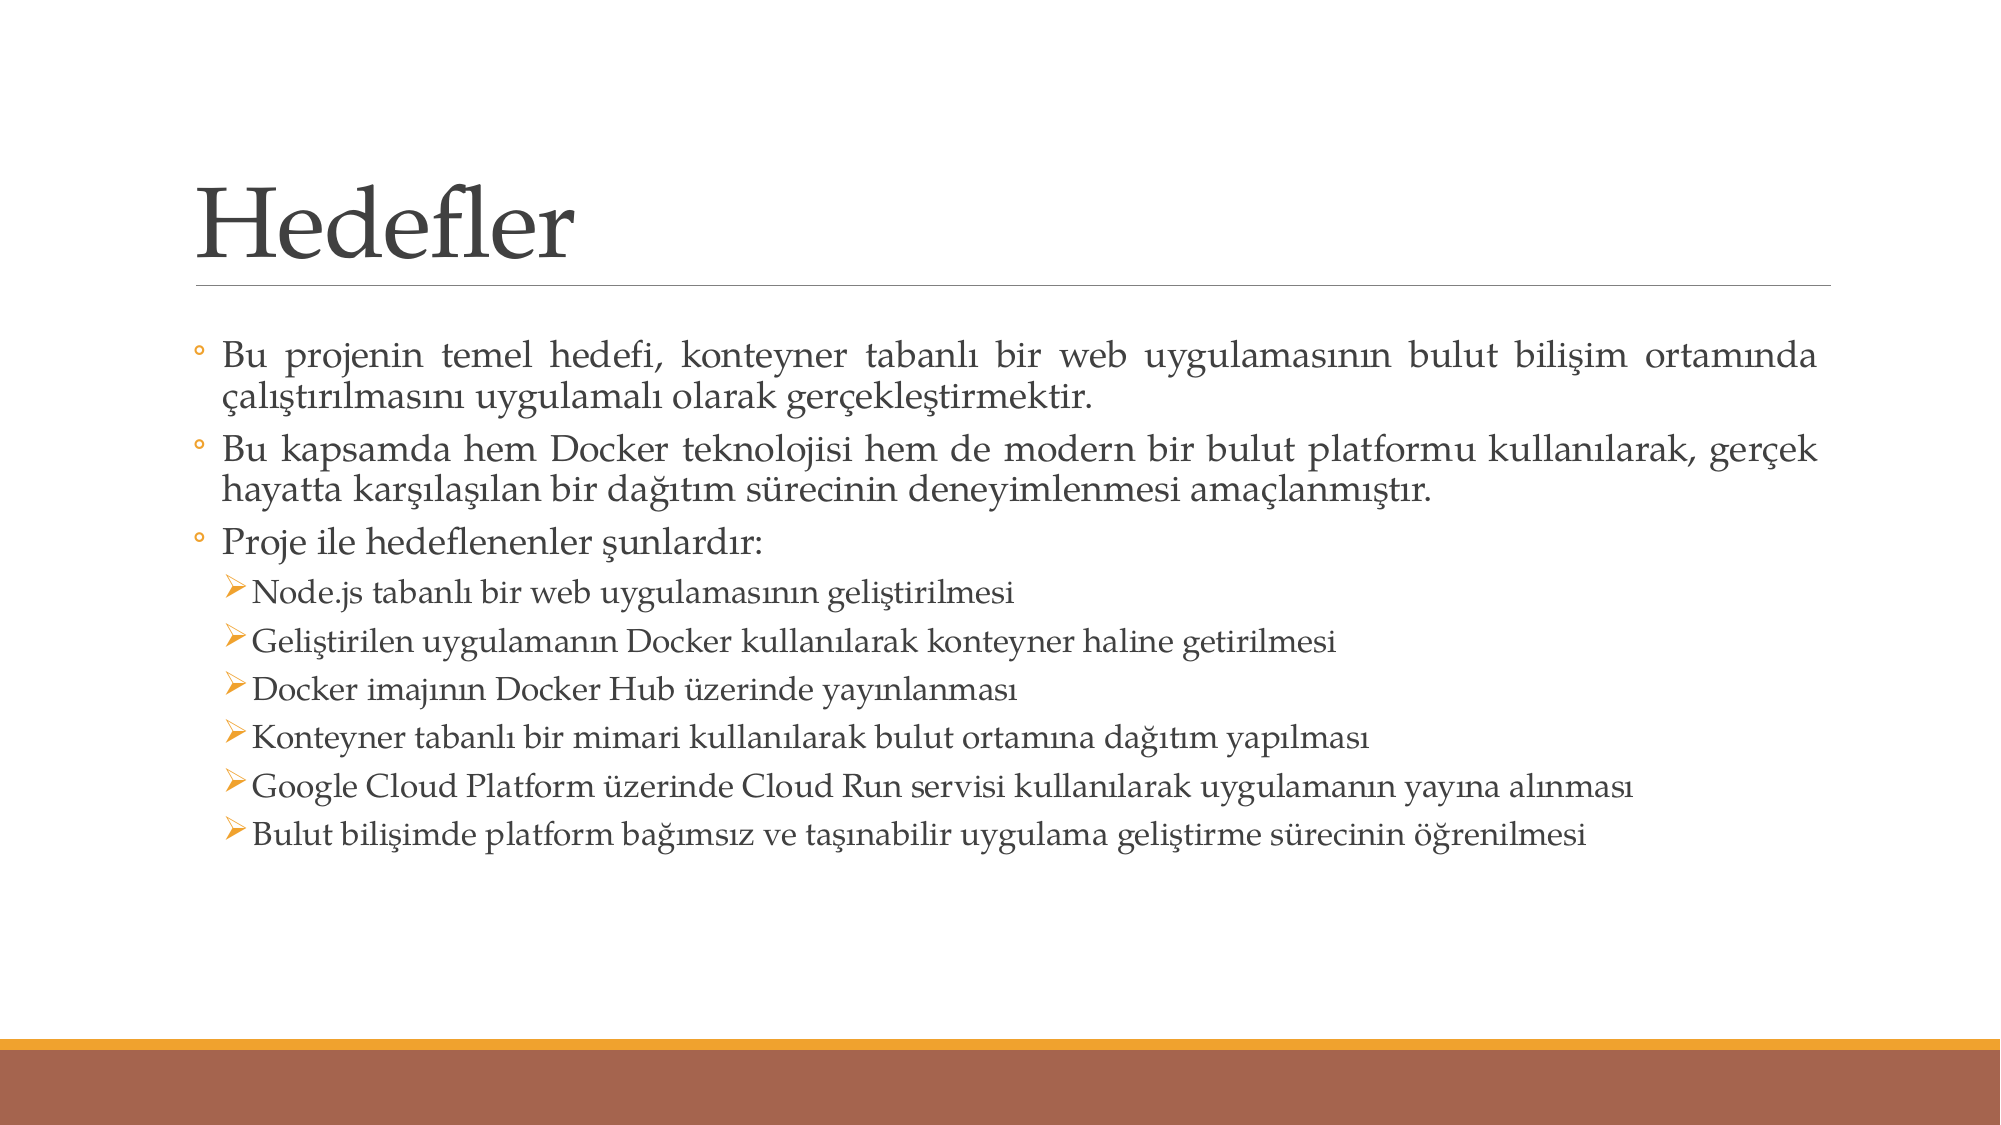

# Hedefler
Bu projenin temel hedefi, konteyner tabanlı bir web uygulamasının bulut bilişim ortamında çalıştırılmasını uygulamalı olarak gerçekleştirmektir.
Bu kapsamda hem Docker teknolojisi hem de modern bir bulut platformu kullanılarak, gerçek hayatta karşılaşılan bir dağıtım sürecinin deneyimlenmesi amaçlanmıştır.
Proje ile hedeflenenler şunlardır:
Node.js tabanlı bir web uygulamasının geliştirilmesi
Geliştirilen uygulamanın Docker kullanılarak konteyner haline getirilmesi
Docker imajının Docker Hub üzerinde yayınlanması
Konteyner tabanlı bir mimari kullanılarak bulut ortamına dağıtım yapılması
Google Cloud Platform üzerinde Cloud Run servisi kullanılarak uygulamanın yayına alınması
Bulut bilişimde platform bağımsız ve taşınabilir uygulama geliştirme sürecinin öğrenilmesi